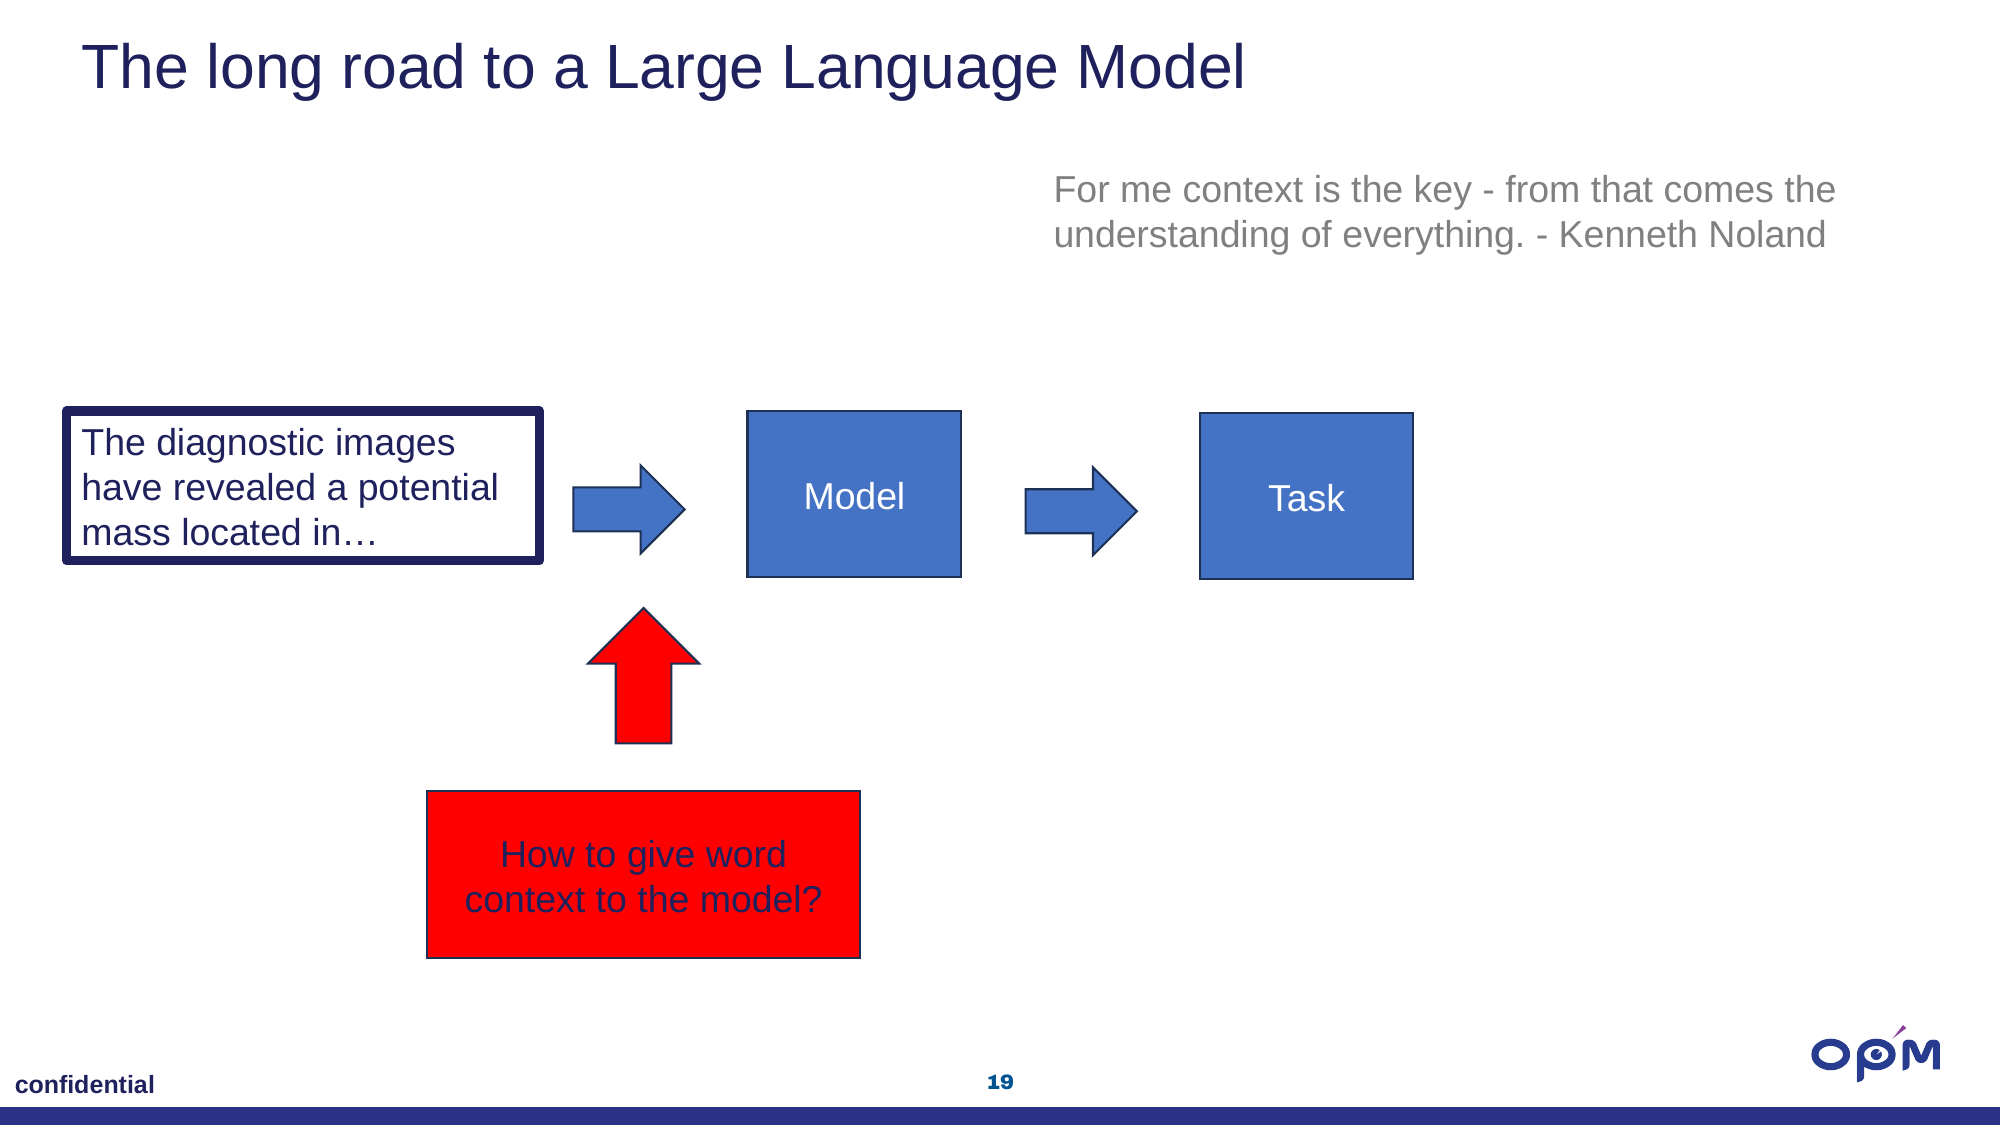

The long road to a Large Language Model
For me context is the key - from that comes the understanding of everything. - Kenneth Noland
The diagnostic images have revealed a potential mass located in…
Model
Task

How to give word context to the model?
confidential
19